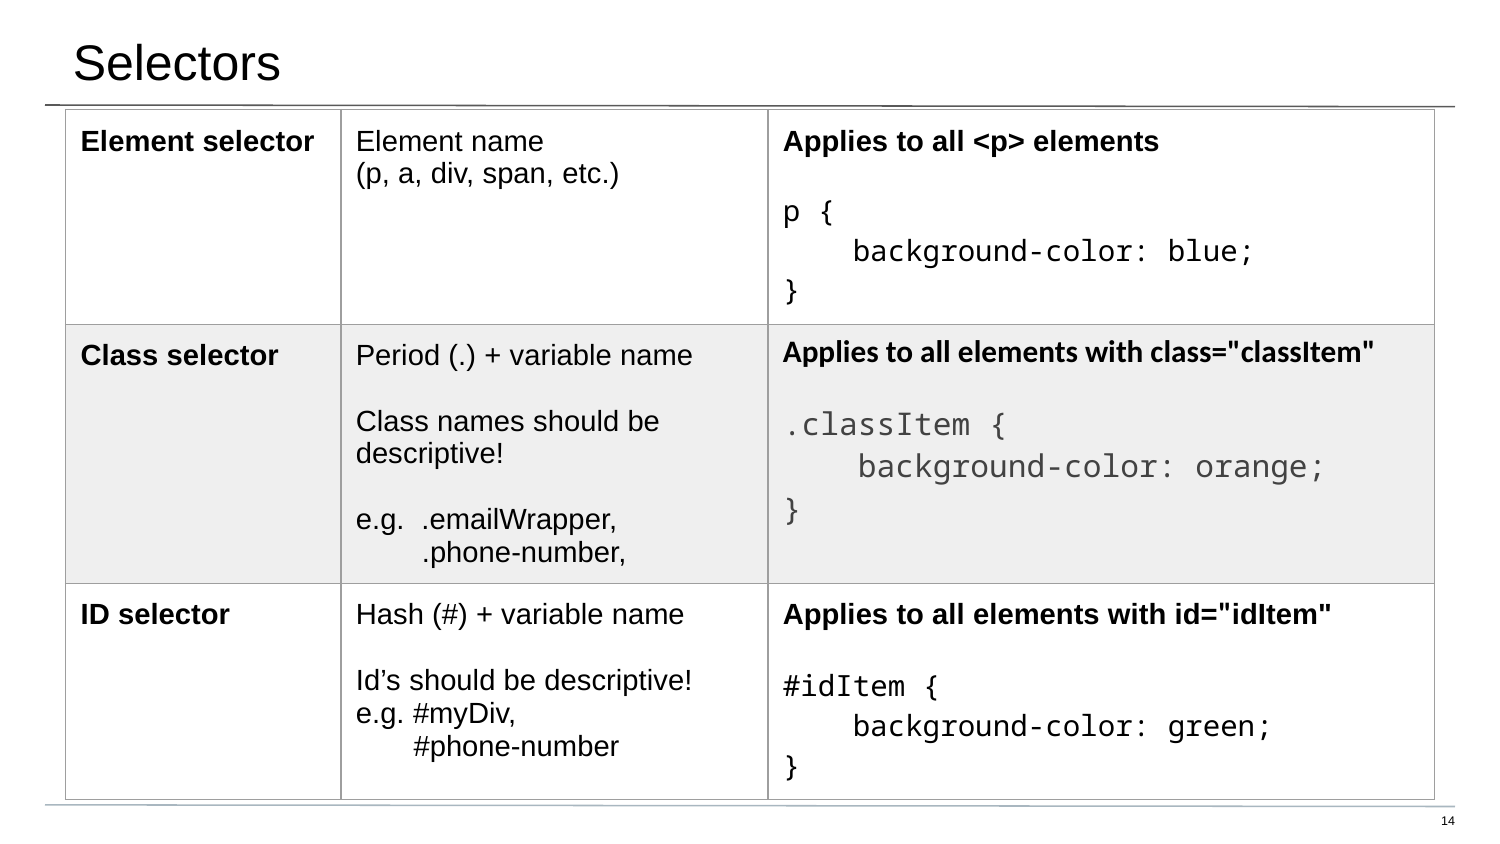

# Selectors
| Element selector | Element name (p, a, div, span, etc.) | Applies to all <p> elements p { background-color: blue; } |
| --- | --- | --- |
| Class selector | Period (.) + variable name Class names should be descriptive! e.g. .emailWrapper, .phone-number, | Applies to all elements with class="classItem" .classItem { background-color: orange; } |
| ID selector | Hash (#) + variable name Id’s should be descriptive! e.g. #myDiv, #phone-number | Applies to all elements with id="idItem" #idItem { background-color: green; } |